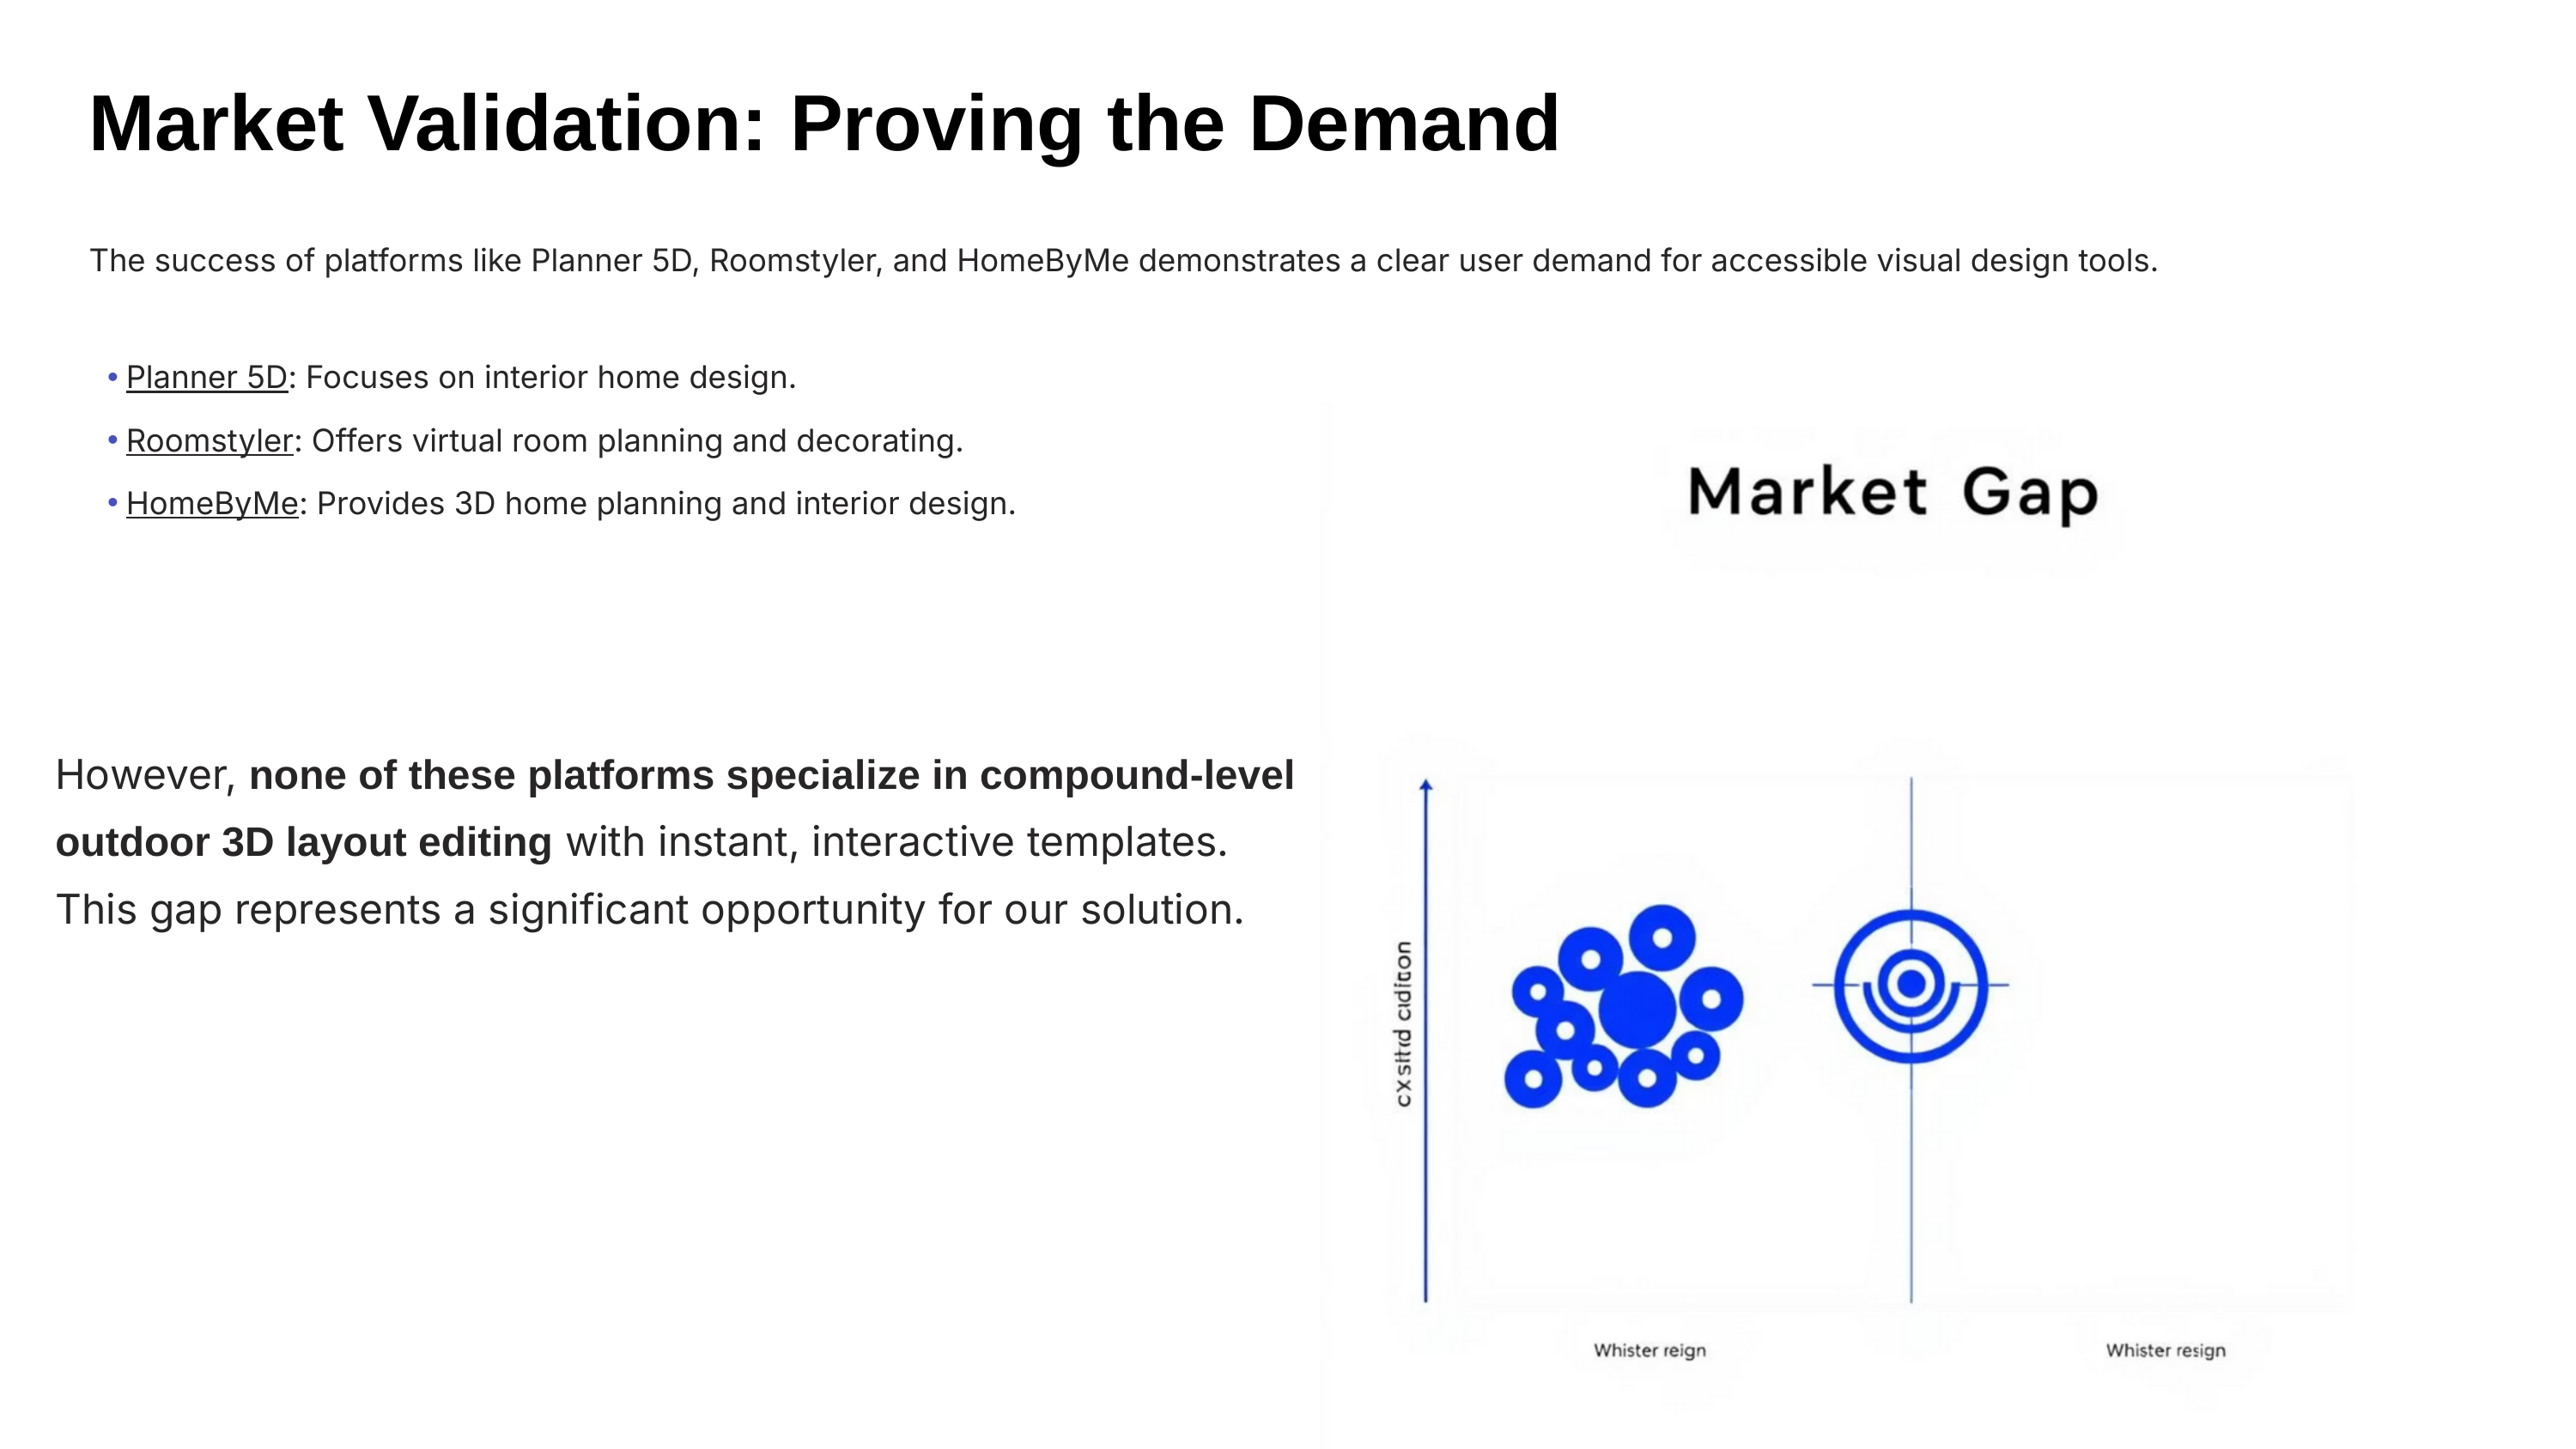

Market Validation: Proving the Demand
The success of platforms like Planner 5D, Roomstyler, and HomeByMe demonstrates a clear user demand for accessible visual design tools.
Planner 5D: Focuses on interior home design.
Roomstyler: Offers virtual room planning and decorating.
HomeByMe: Provides 3D home planning and interior design.

However, none of these platforms specialize in compound-level outdoor 3D layout editing with instant, interactive templates. This gap represents a significant opportunity for our solution.